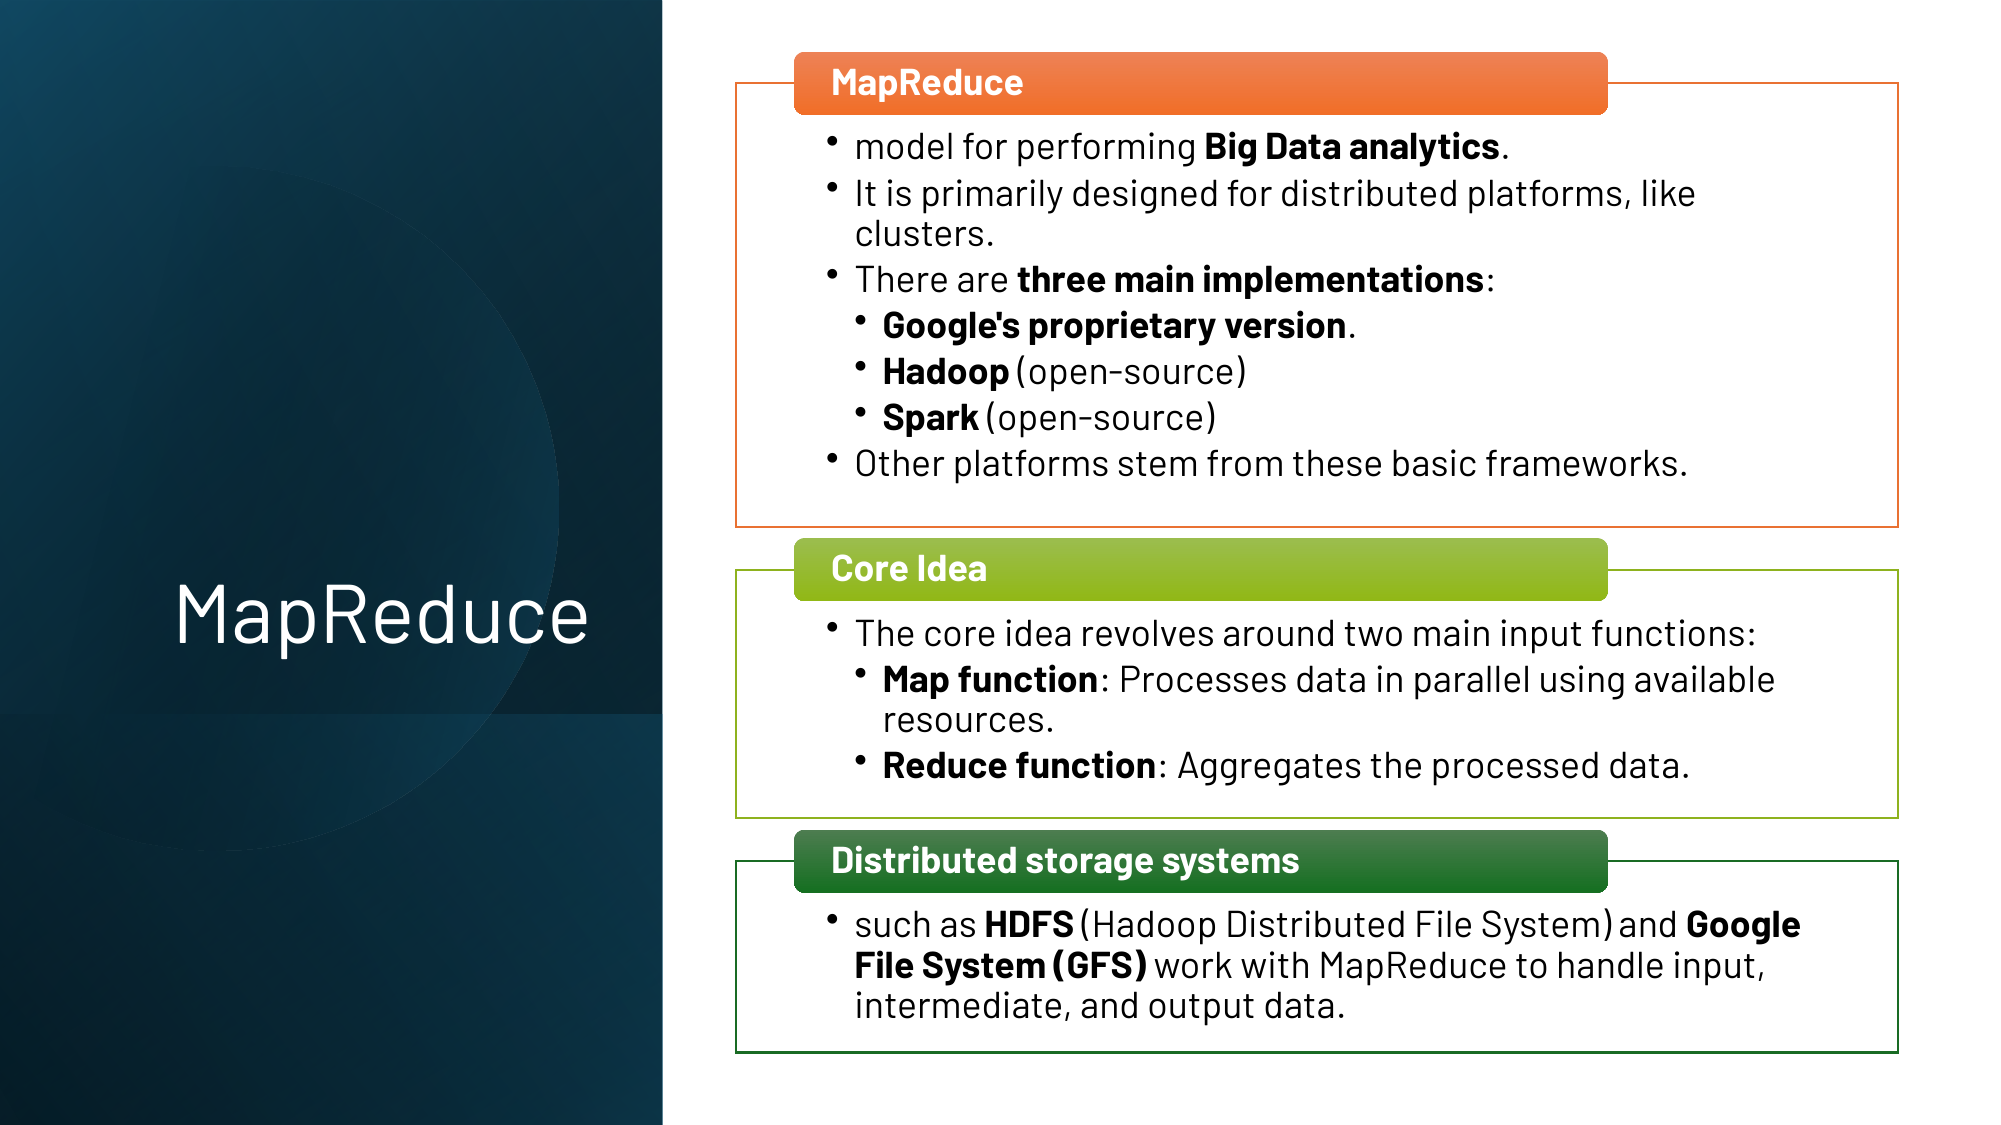

model for performing Big Data analytics.
It is primarily designed for distributed platforms, like clusters.
There are three main implementations:
Google's proprietary version.
Hadoop (open-source)
Spark (open-source)
Other platforms stem from these basic frameworks.
MapReduce
The core idea revolves around two main input functions:
Map function: Processes data in parallel using available resources.
Reduce function: Aggregates the processed data.
Core Idea
such as HDFS (Hadoop Distributed File System) and Google File System (GFS) work with MapReduce to handle input, intermediate, and output data.
Distributed storage systems

# MapReduce